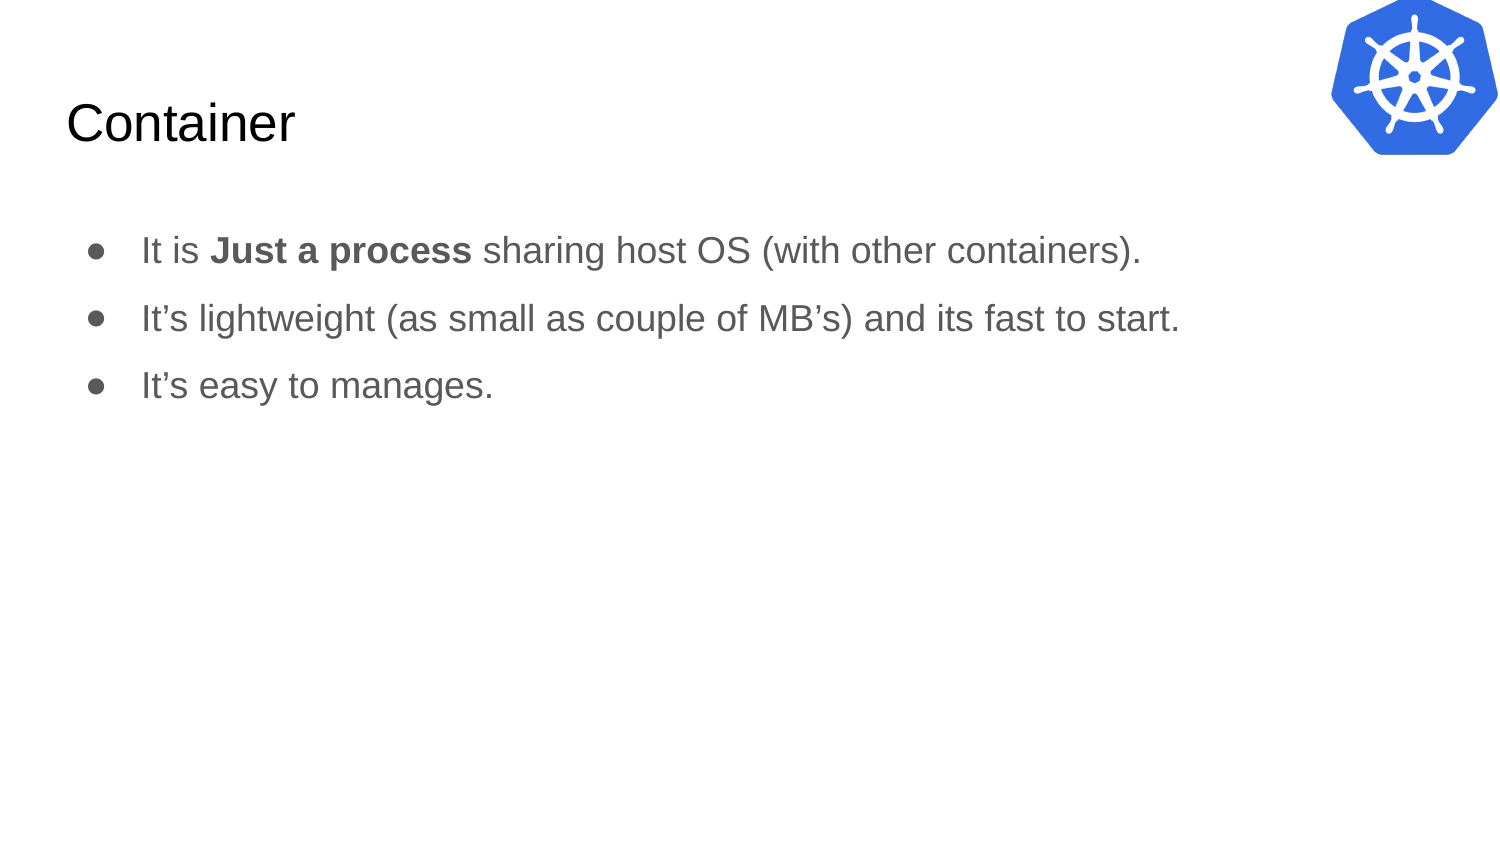

# Container
It is Just a process sharing host OS (with other containers).
It’s lightweight (as small as couple of MB’s) and its fast to start.
It’s easy to manages.